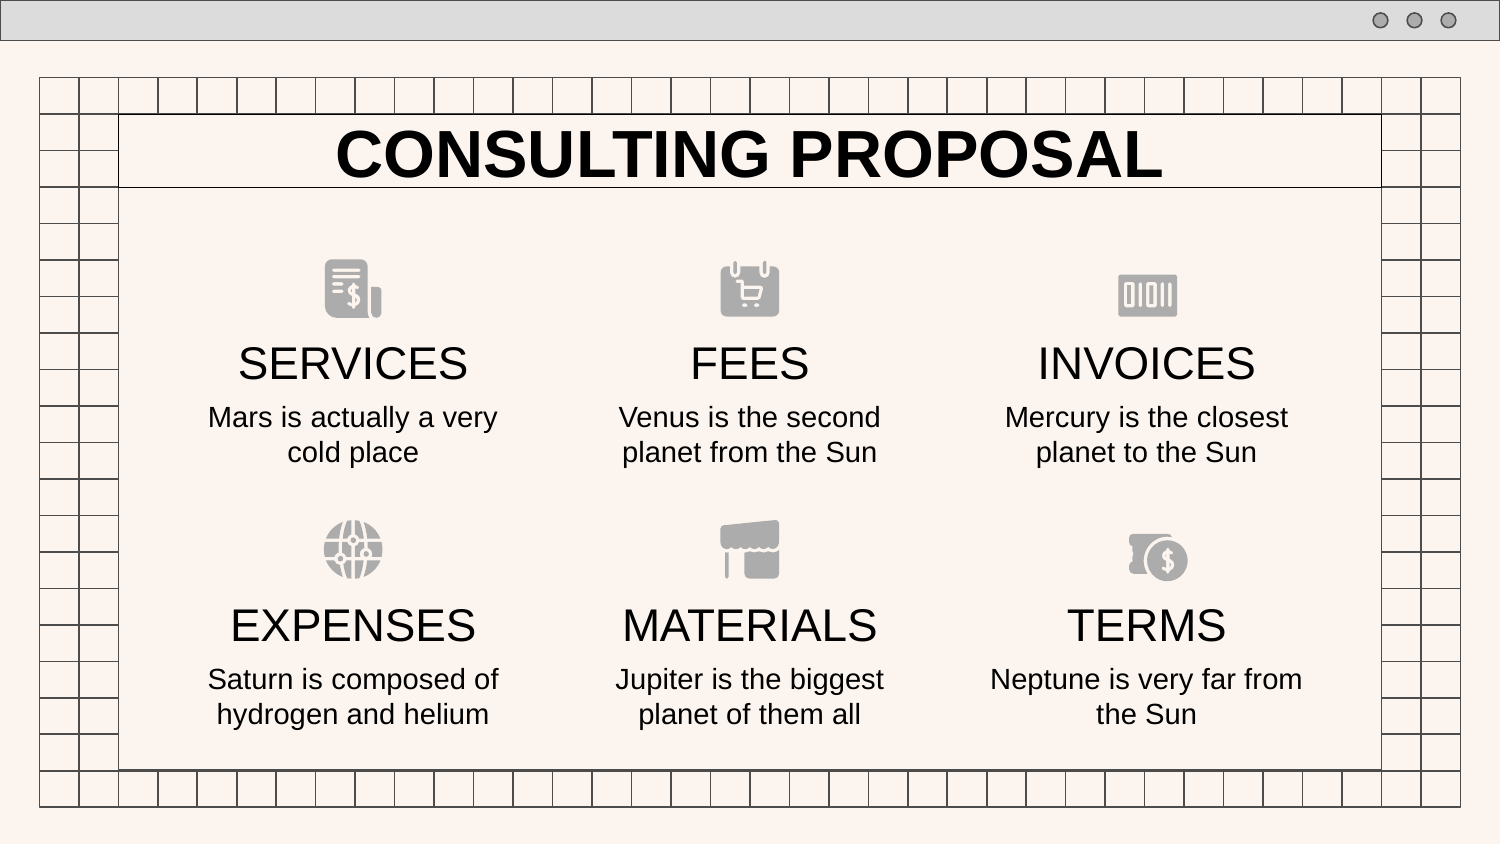

# CONSULTING PROPOSAL

SERVICES
FEES
INVOICES
Mars is actually a very cold place
Venus is the second planet from the Sun
Mercury is the closest planet to the Sun

EXPENSES
MATERIALS
TERMS
Saturn is composed of hydrogen and helium
Jupiter is the biggest planet of them all
Neptune is very far from the Sun